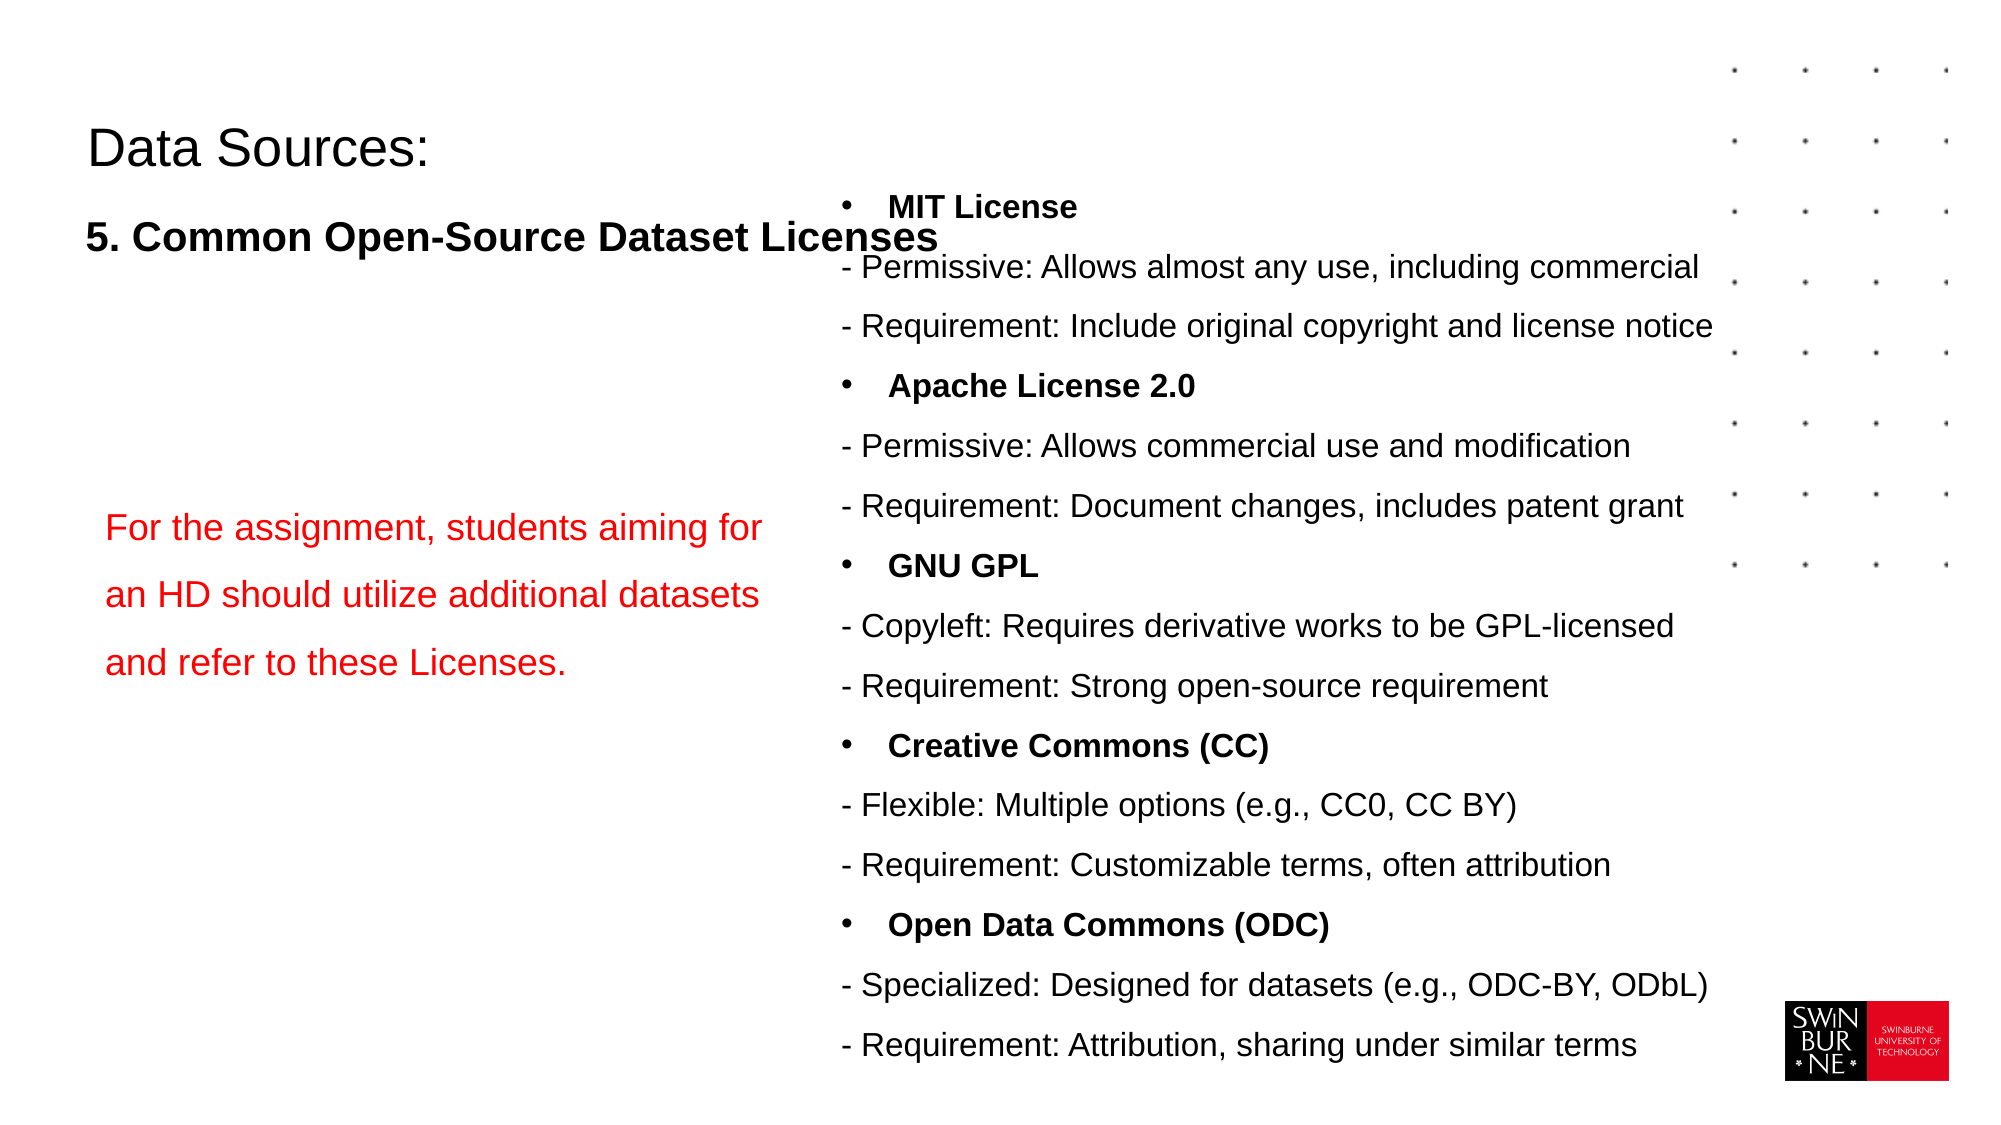

Data Sources:

MIT License
- Permissive: Allows almost any use, including commercial
- Requirement: Include original copyright and license notice
Apache License 2.0
- Permissive: Allows commercial use and modification
- Requirement: Document changes, includes patent grant
GNU GPL
- Copyleft: Requires derivative works to be GPL-licensed
- Requirement: Strong open-source requirement
Creative Commons (CC)
- Flexible: Multiple options (e.g., CC0, CC BY)
- Requirement: Customizable terms, often attribution
Open Data Commons (ODC)
- Specialized: Designed for datasets (e.g., ODC-BY, ODbL)
- Requirement: Attribution, sharing under similar terms
# 5. Common Open-Source Dataset Licenses
For the assignment, students aiming for an HD should utilize additional datasets and refer to these Licenses.